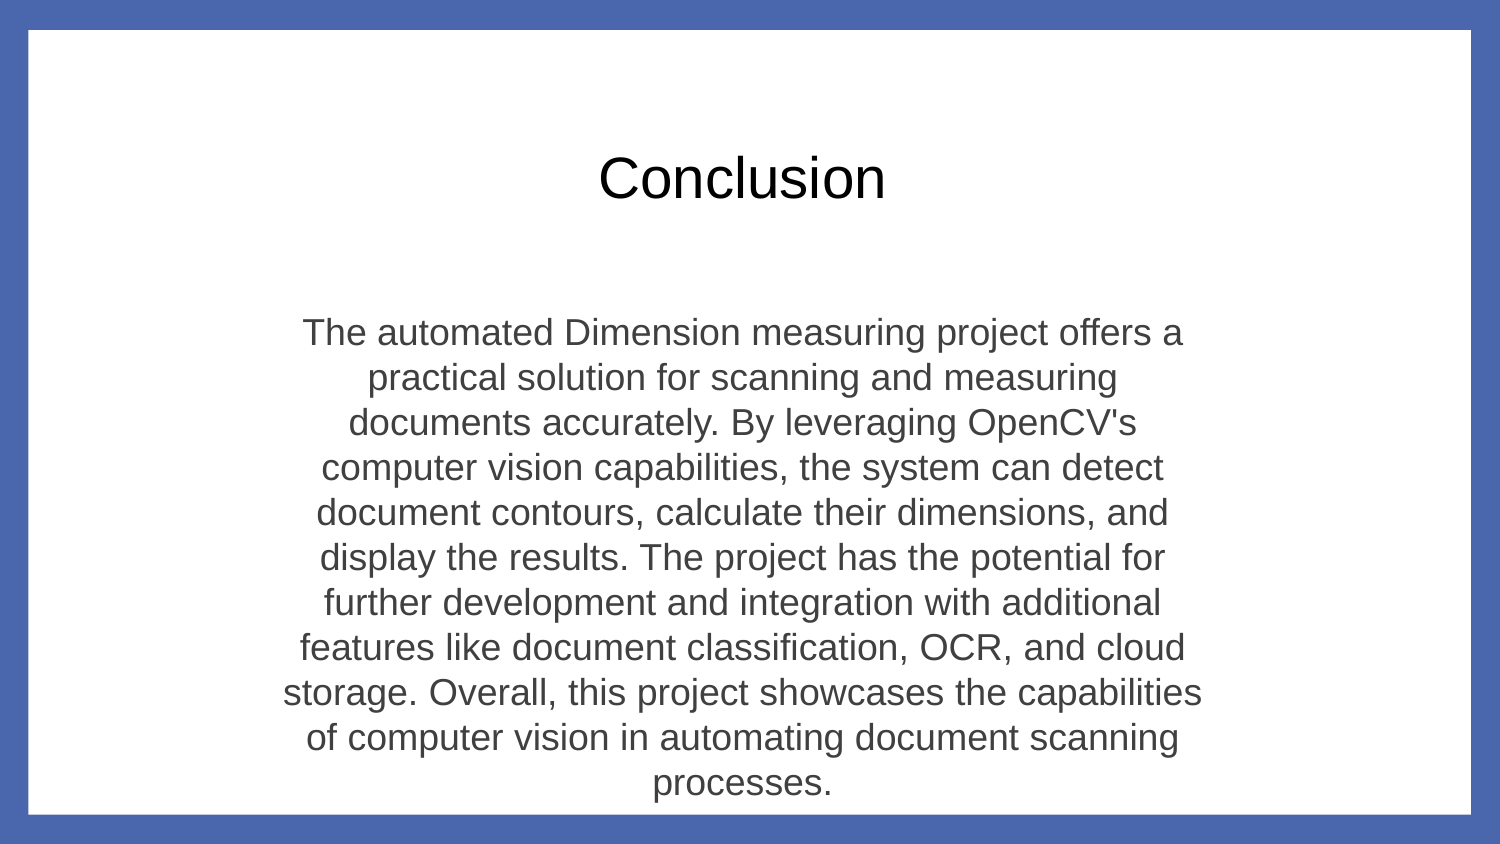

Conclusion
The automated Dimension measuring project offers a practical solution for scanning and measuring documents accurately. By leveraging OpenCV's computer vision capabilities, the system can detect document contours, calculate their dimensions, and display the results. The project has the potential for further development and integration with additional features like document classification, OCR, and cloud storage. Overall, this project showcases the capabilities of computer vision in automating document scanning processes.